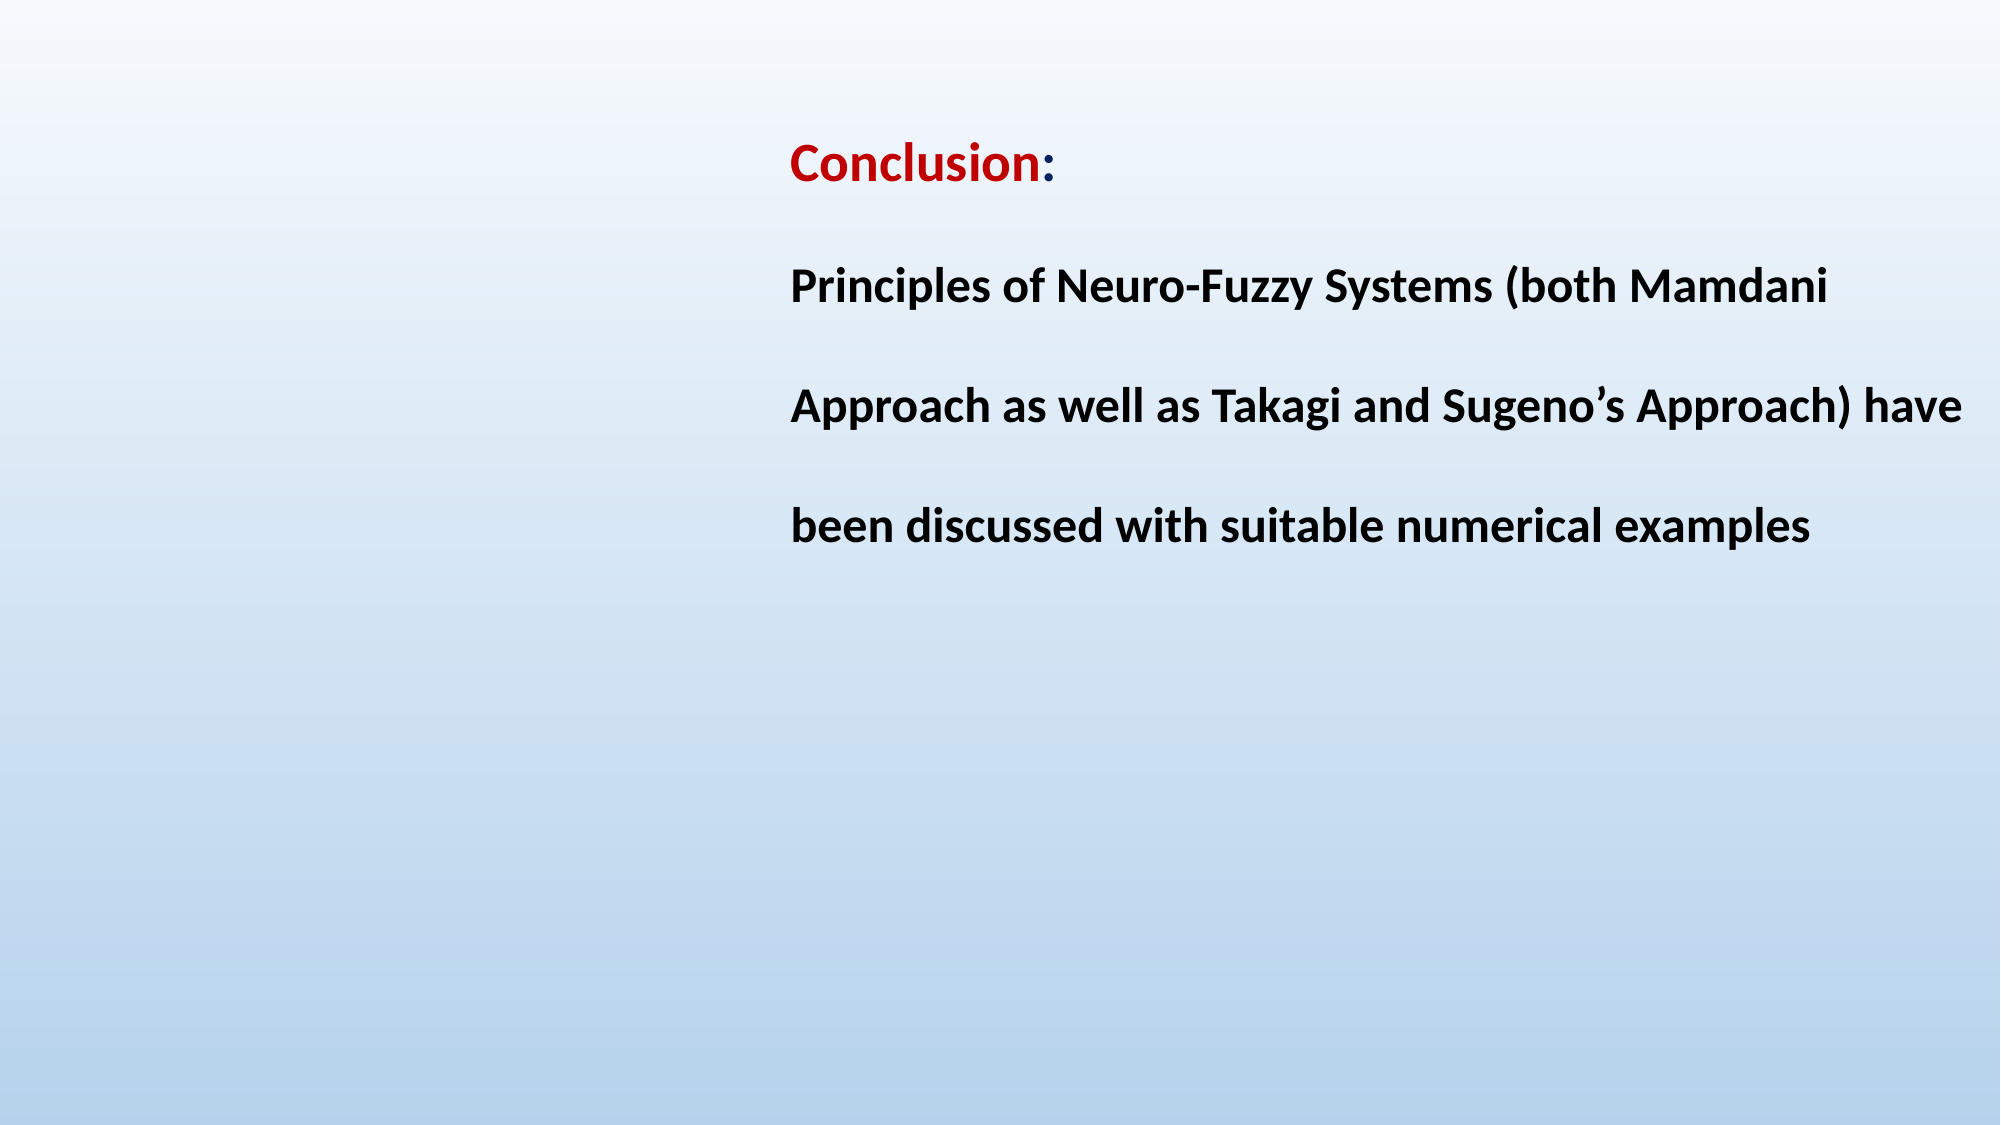

Conclusion:
Principles of Neuro-Fuzzy Systems (both Mamdani Approach as well as Takagi and Sugeno’s Approach) have been discussed with suitable numerical examples